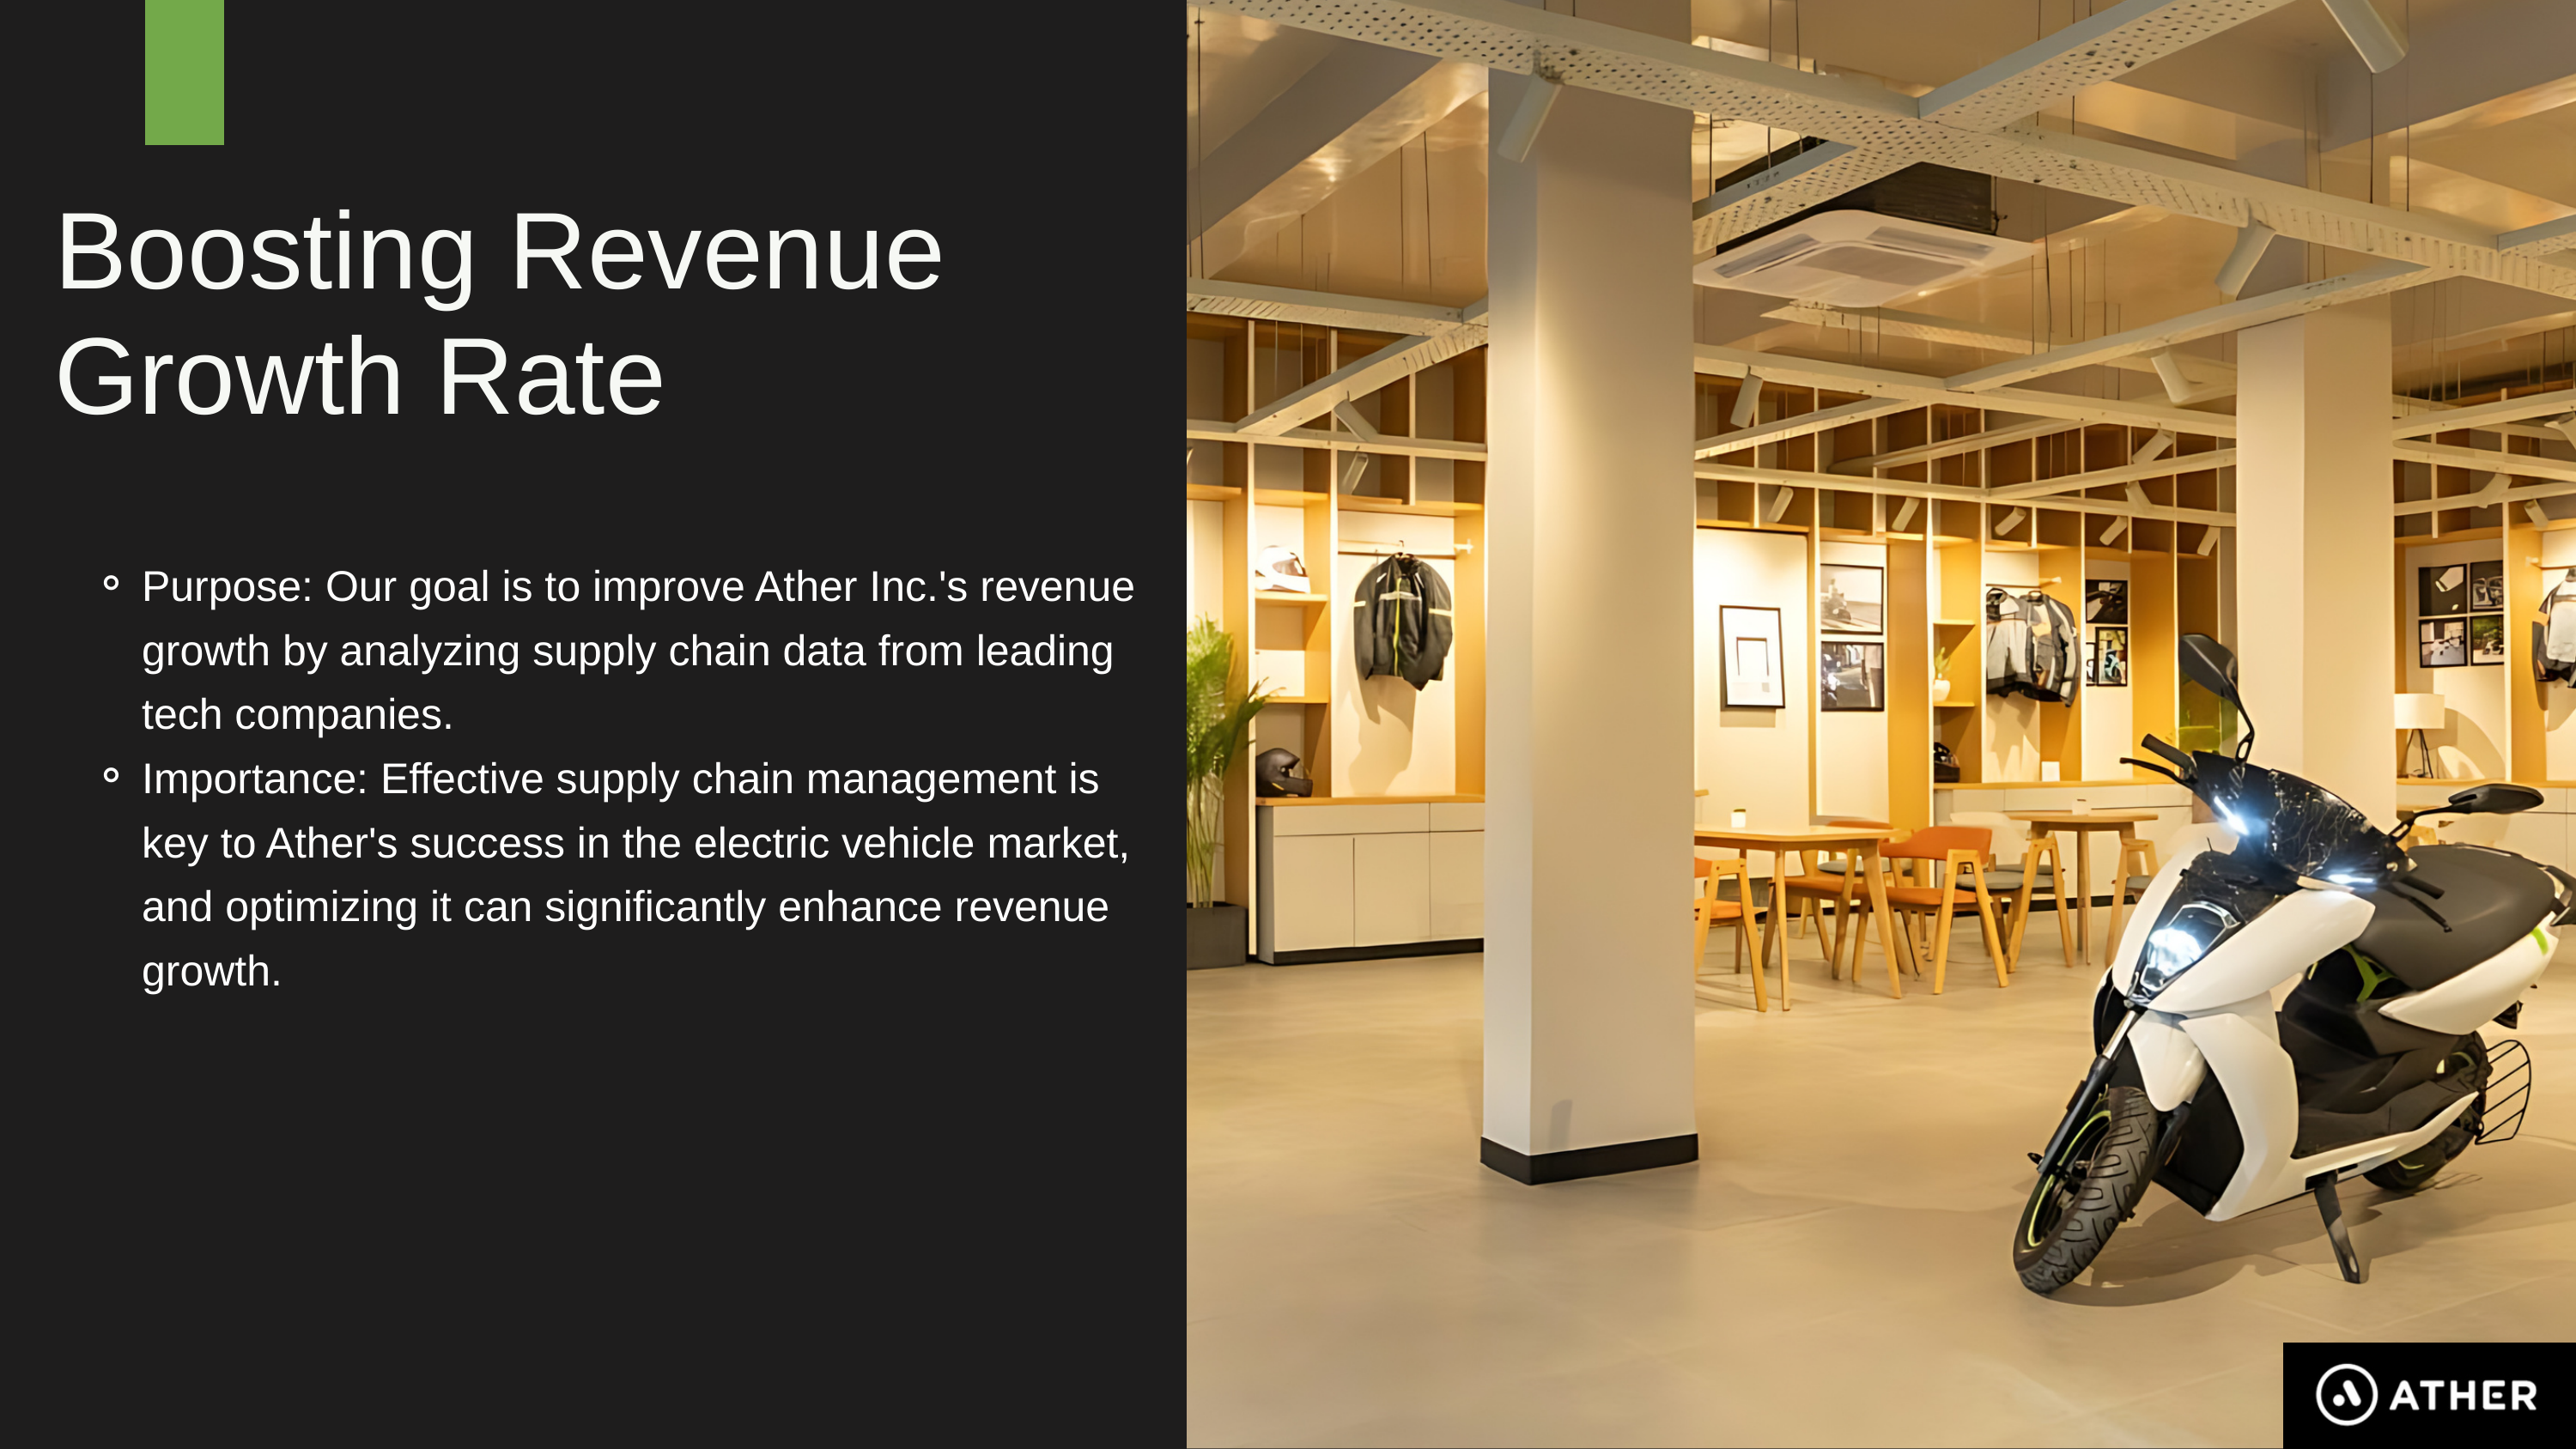

Boosting Revenue Growth Rate
Purpose: Our goal is to improve Ather Inc.'s revenue growth by analyzing supply chain data from leading tech companies.
Importance: Effective supply chain management is key to Ather's success in the electric vehicle market, and optimizing it can significantly enhance revenue growth.